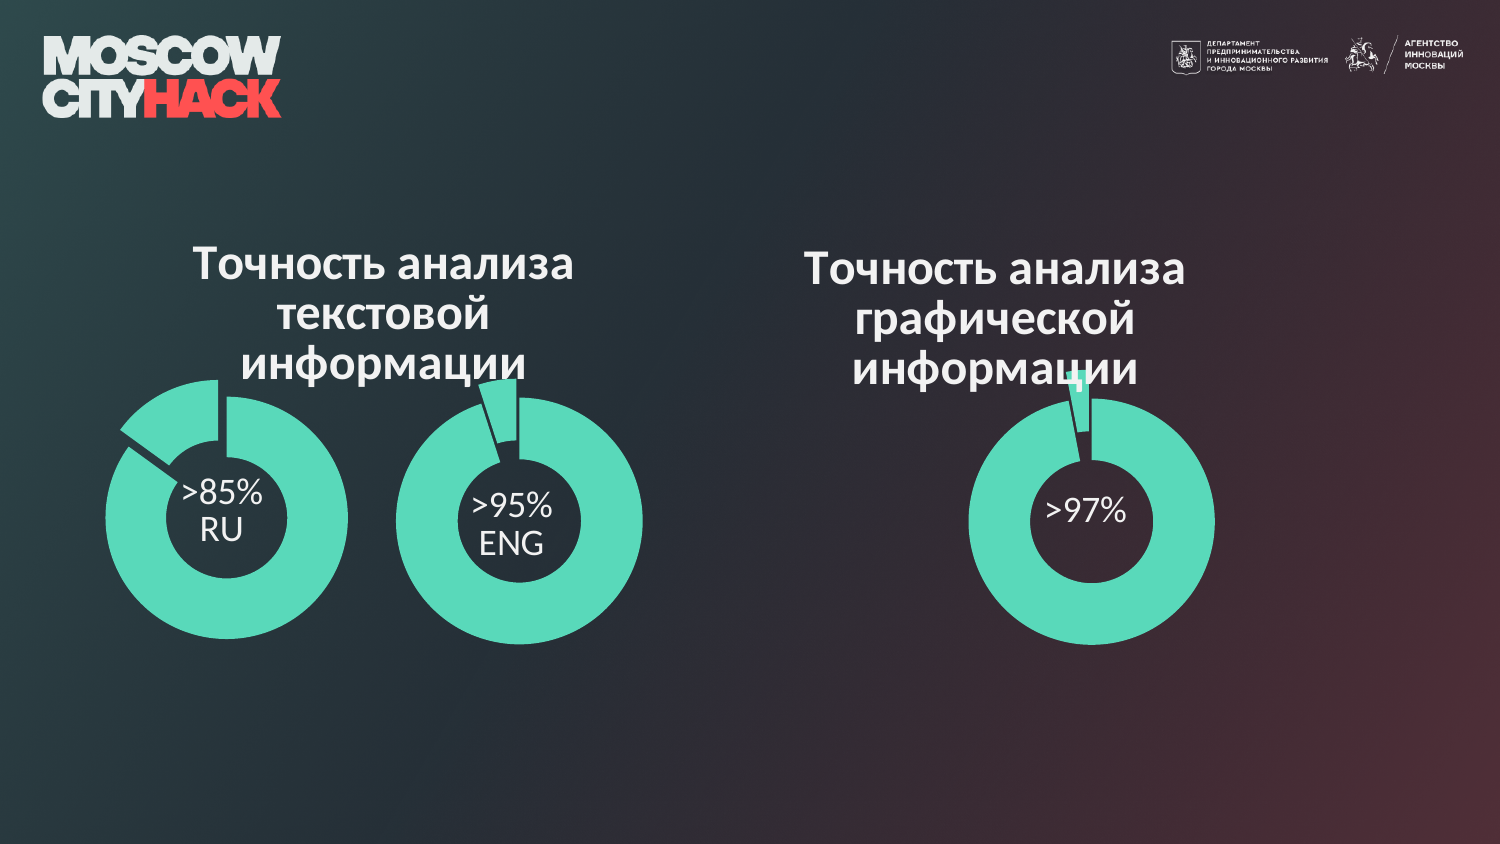

### Chart: Точность анализа текстовой информации

| Category | Точность анализа текстовой информации
 |
|---|---|
|  | 0.85 |
|  | 0.15 |

### Chart

| Category | Точность анализа текстовой информации
 |
|---|---|
|  | 0.95 |
|  | 0.05 |

### Chart: Точность анализа графической информации

| Category | Точность анализа текстовой информации
 |
|---|---|
|  | 0.97 |
|  | 0.03 |